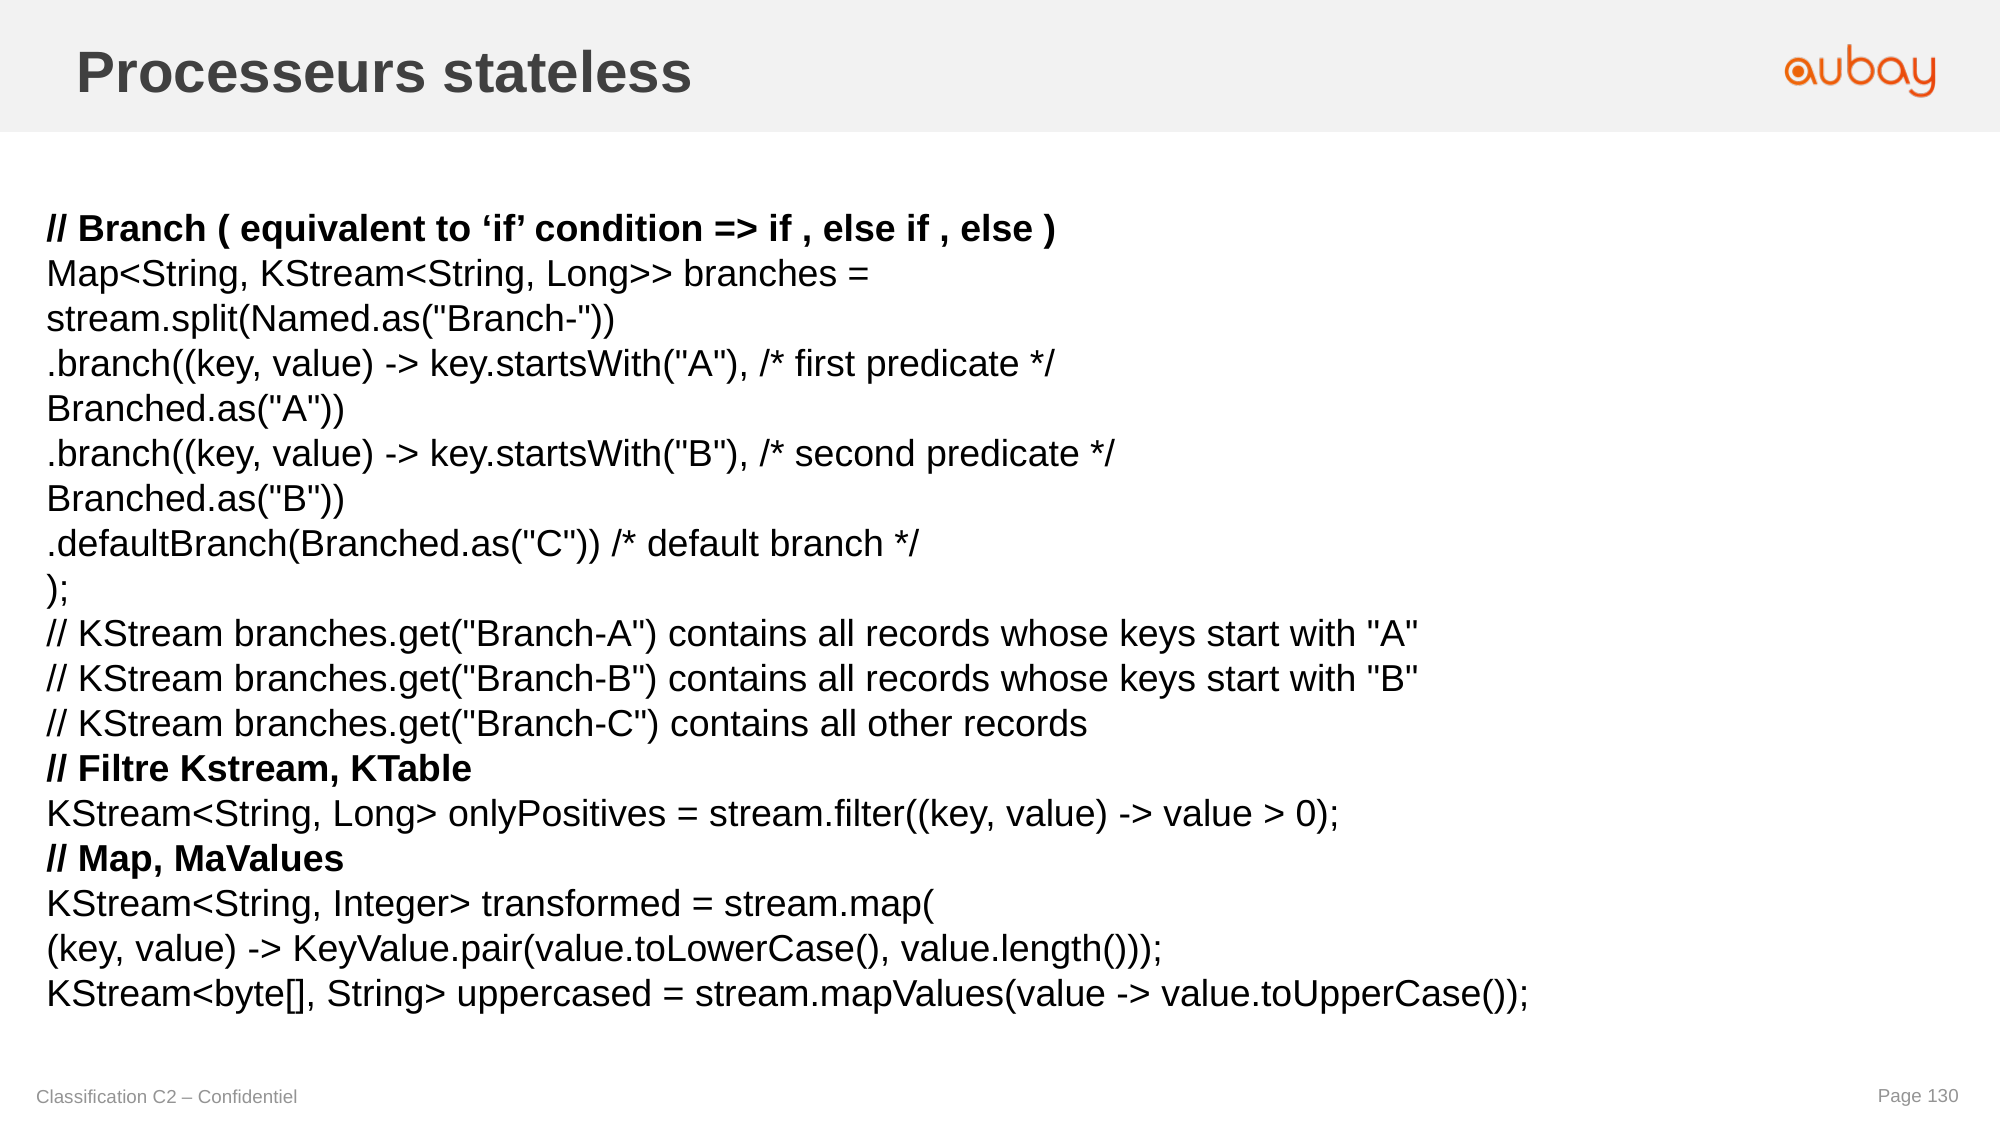

Processeurs stateless

// Branch ( equivalent to ‘if’ condition => if , else if , else )
Map<String, KStream<String, Long>> branches =
stream.split(Named.as("Branch-"))
.branch((key, value) -> key.startsWith("A"), /* first predicate */
Branched.as("A"))
.branch((key, value) -> key.startsWith("B"), /* second predicate */
Branched.as("B"))
.defaultBranch(Branched.as("C")) /* default branch */
);
// KStream branches.get("Branch-A") contains all records whose keys start with "A"
// KStream branches.get("Branch-B") contains all records whose keys start with "B"
// KStream branches.get("Branch-C") contains all other records
// Filtre Kstream, KTable
KStream<String, Long> onlyPositives = stream.filter((key, value) -> value > 0);
// Map, MaValues
KStream<String, Integer> transformed = stream.map(
(key, value) -> KeyValue.pair(value.toLowerCase(), value.length()));
KStream<byte[], String> uppercased = stream.mapValues(value -> value.toUpperCase());